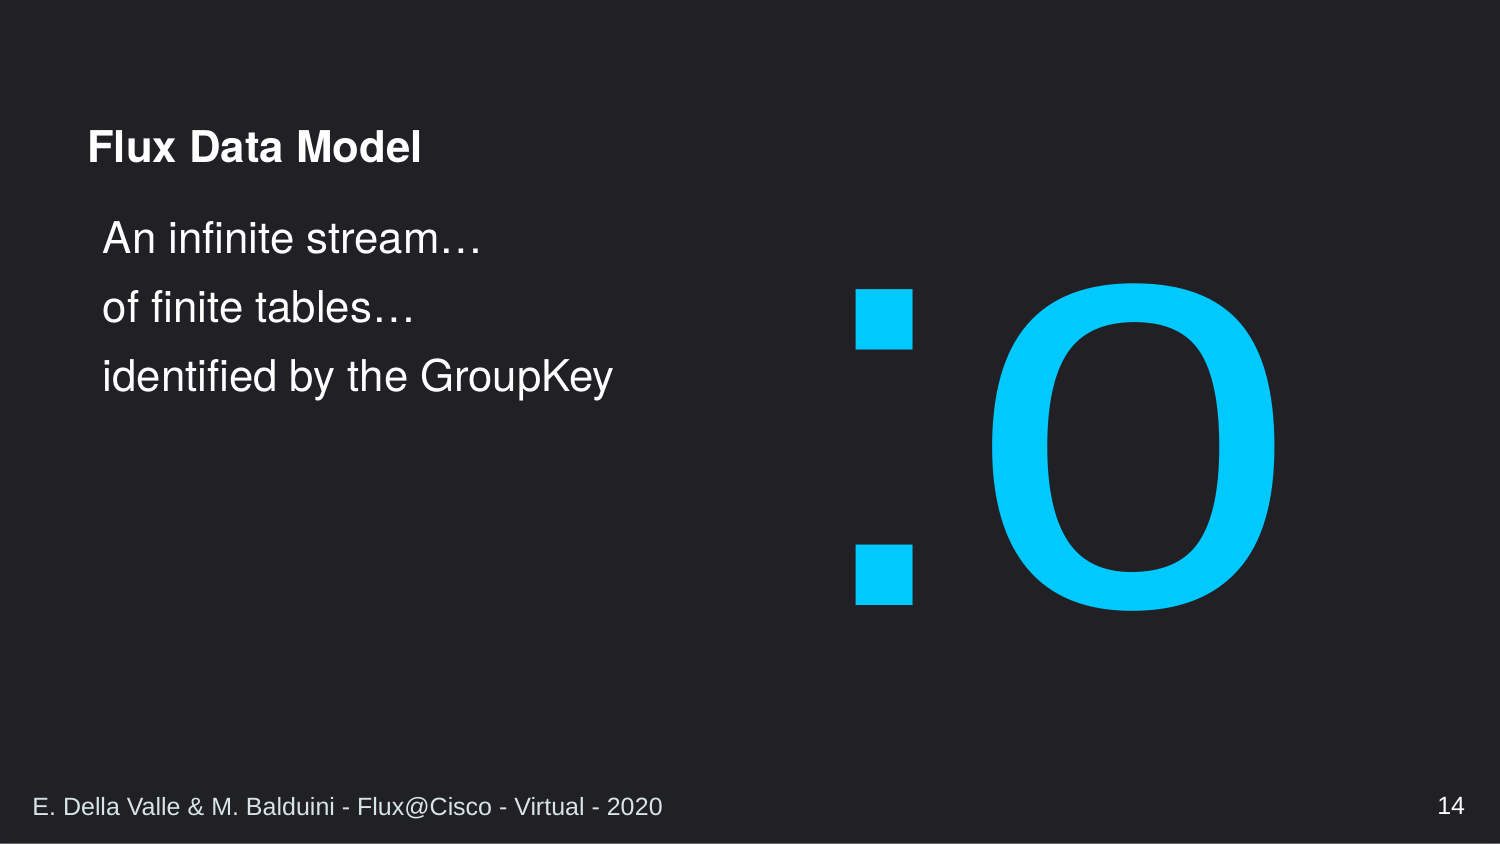

:o
# Flux Data Model
An infinite stream…
of finite tables…
identified by the GroupKey
14
E. Della Valle & M. Balduini - Flux@Cisco - Virtual - 2020